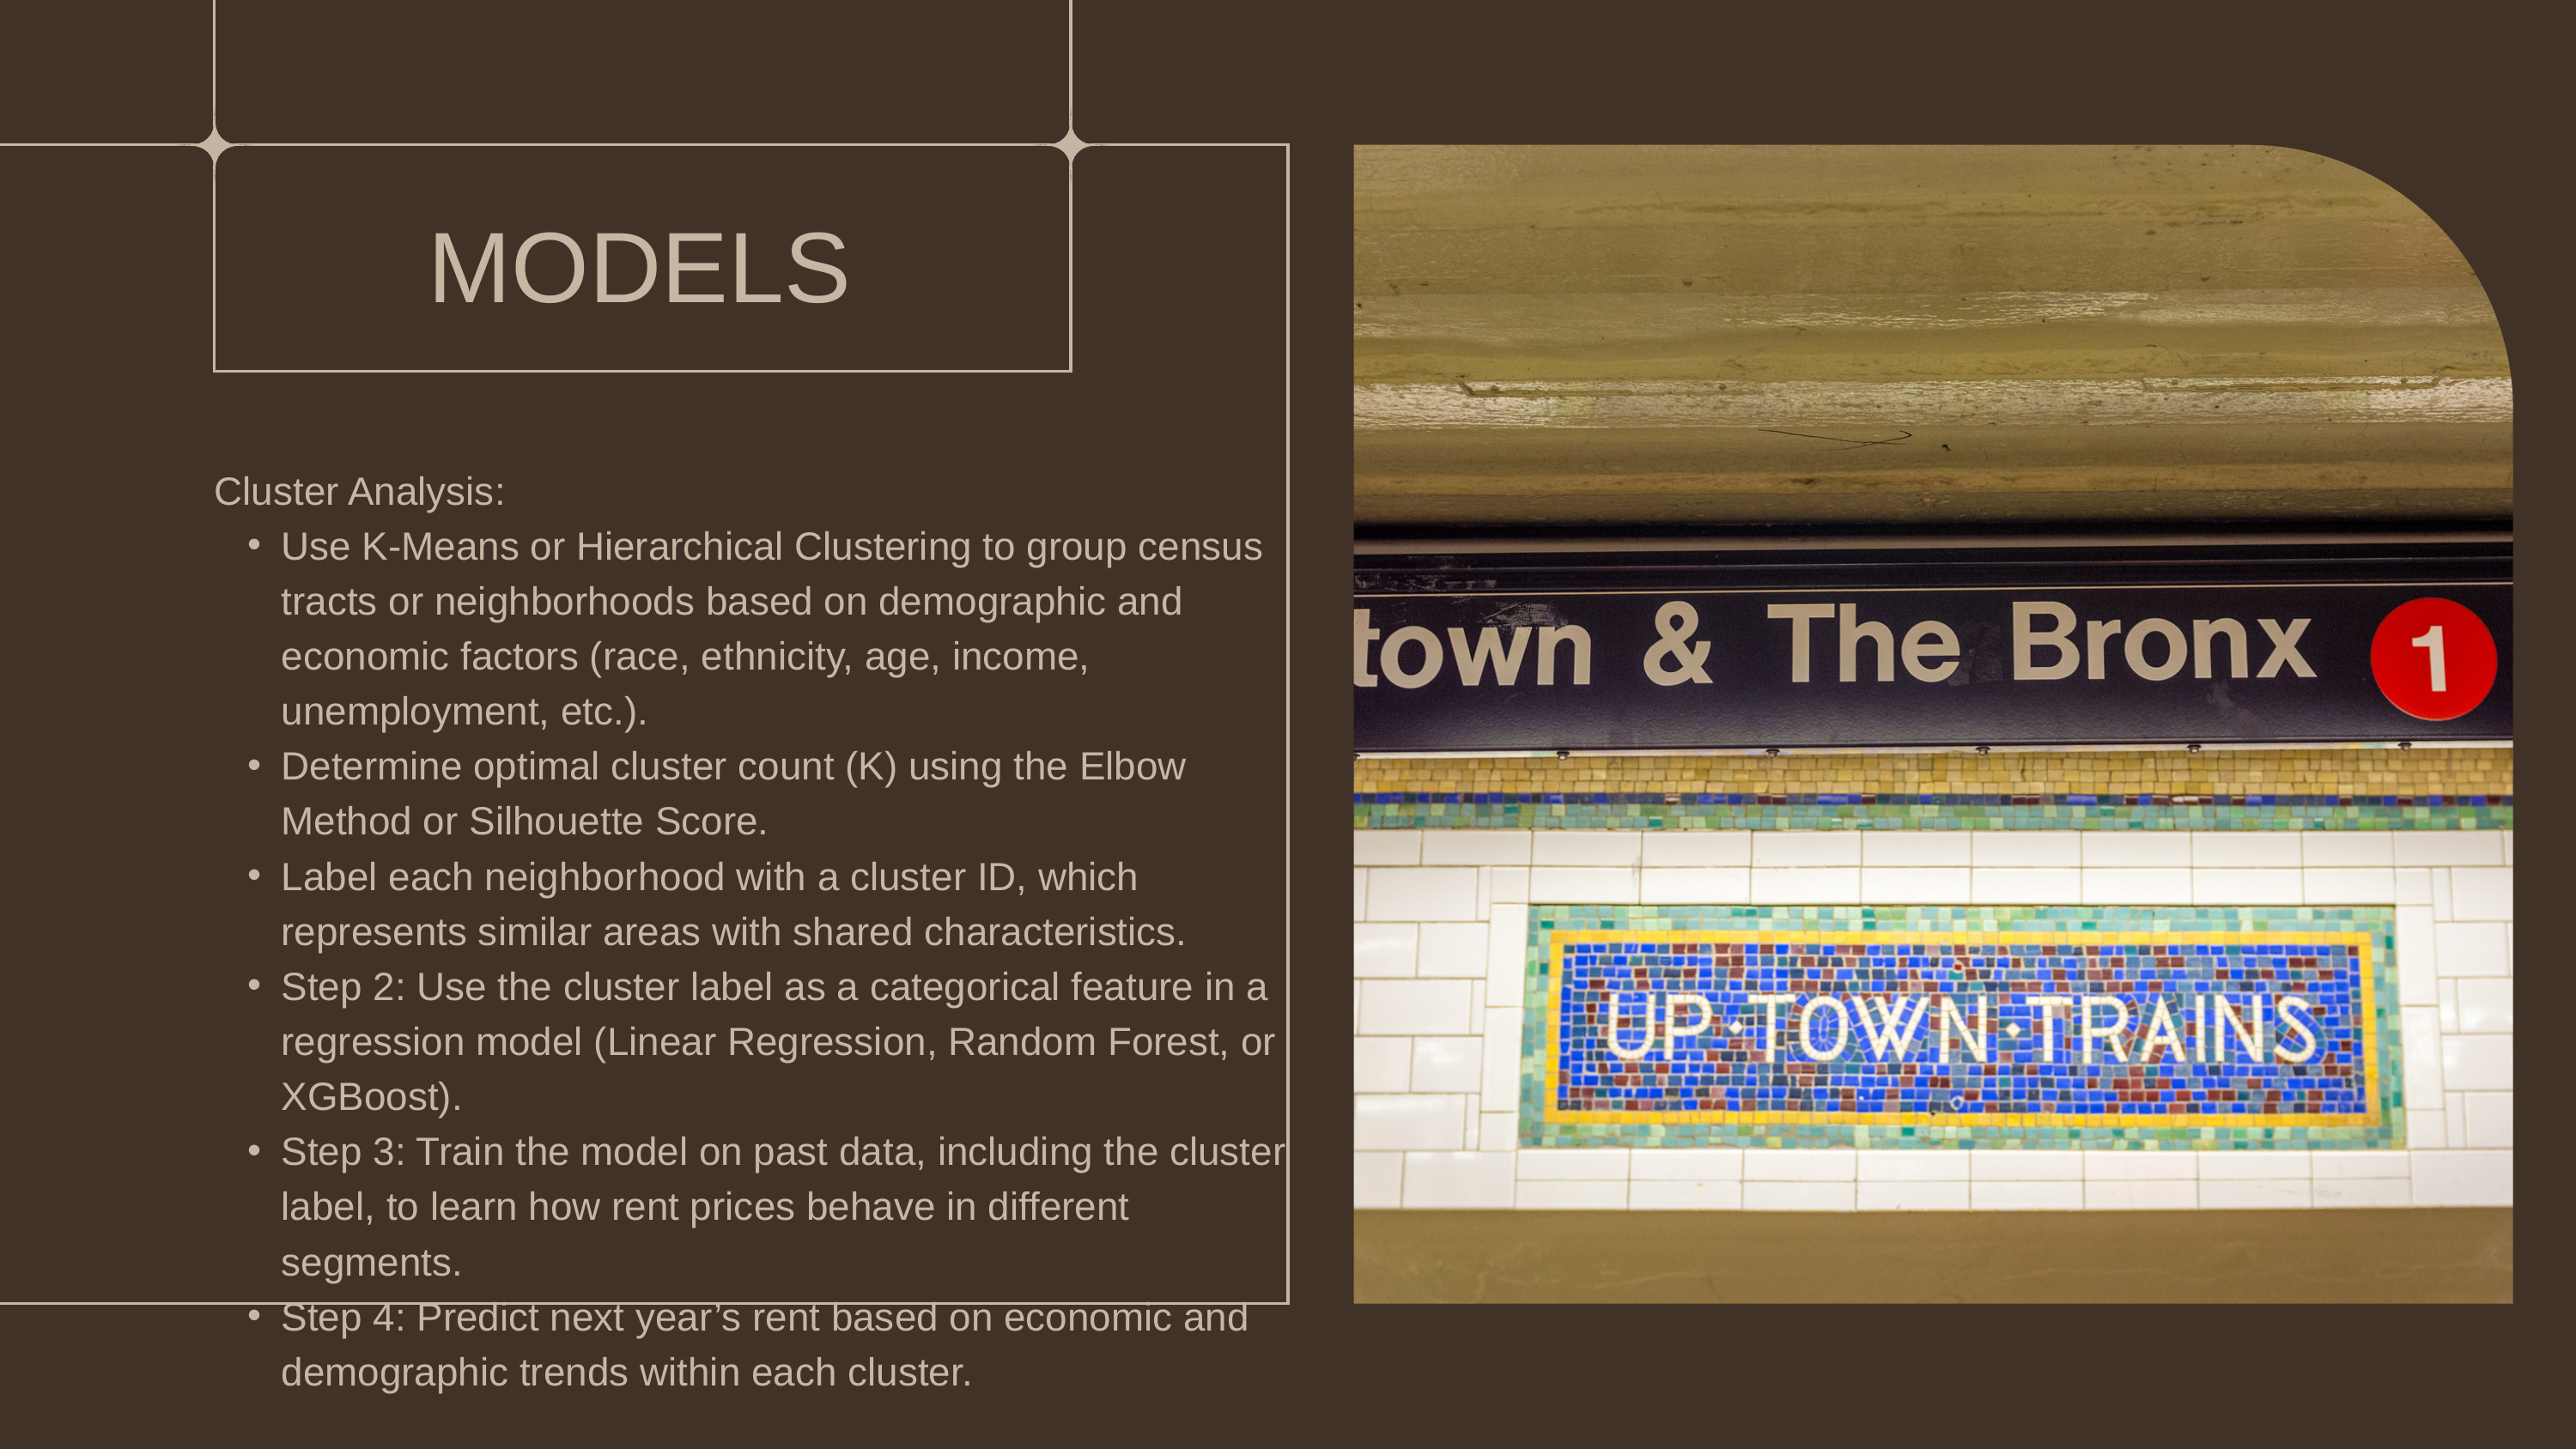

MODELS
Cluster Analysis:
Use K-Means or Hierarchical Clustering to group census tracts or neighborhoods based on demographic and economic factors (race, ethnicity, age, income, unemployment, etc.).
Determine optimal cluster count (K) using the Elbow Method or Silhouette Score.
Label each neighborhood with a cluster ID, which represents similar areas with shared characteristics.
Step 2: Use the cluster label as a categorical feature in a regression model (Linear Regression, Random Forest, or XGBoost).
Step 3: Train the model on past data, including the cluster label, to learn how rent prices behave in different segments.
Step 4: Predict next year’s rent based on economic and demographic trends within each cluster.